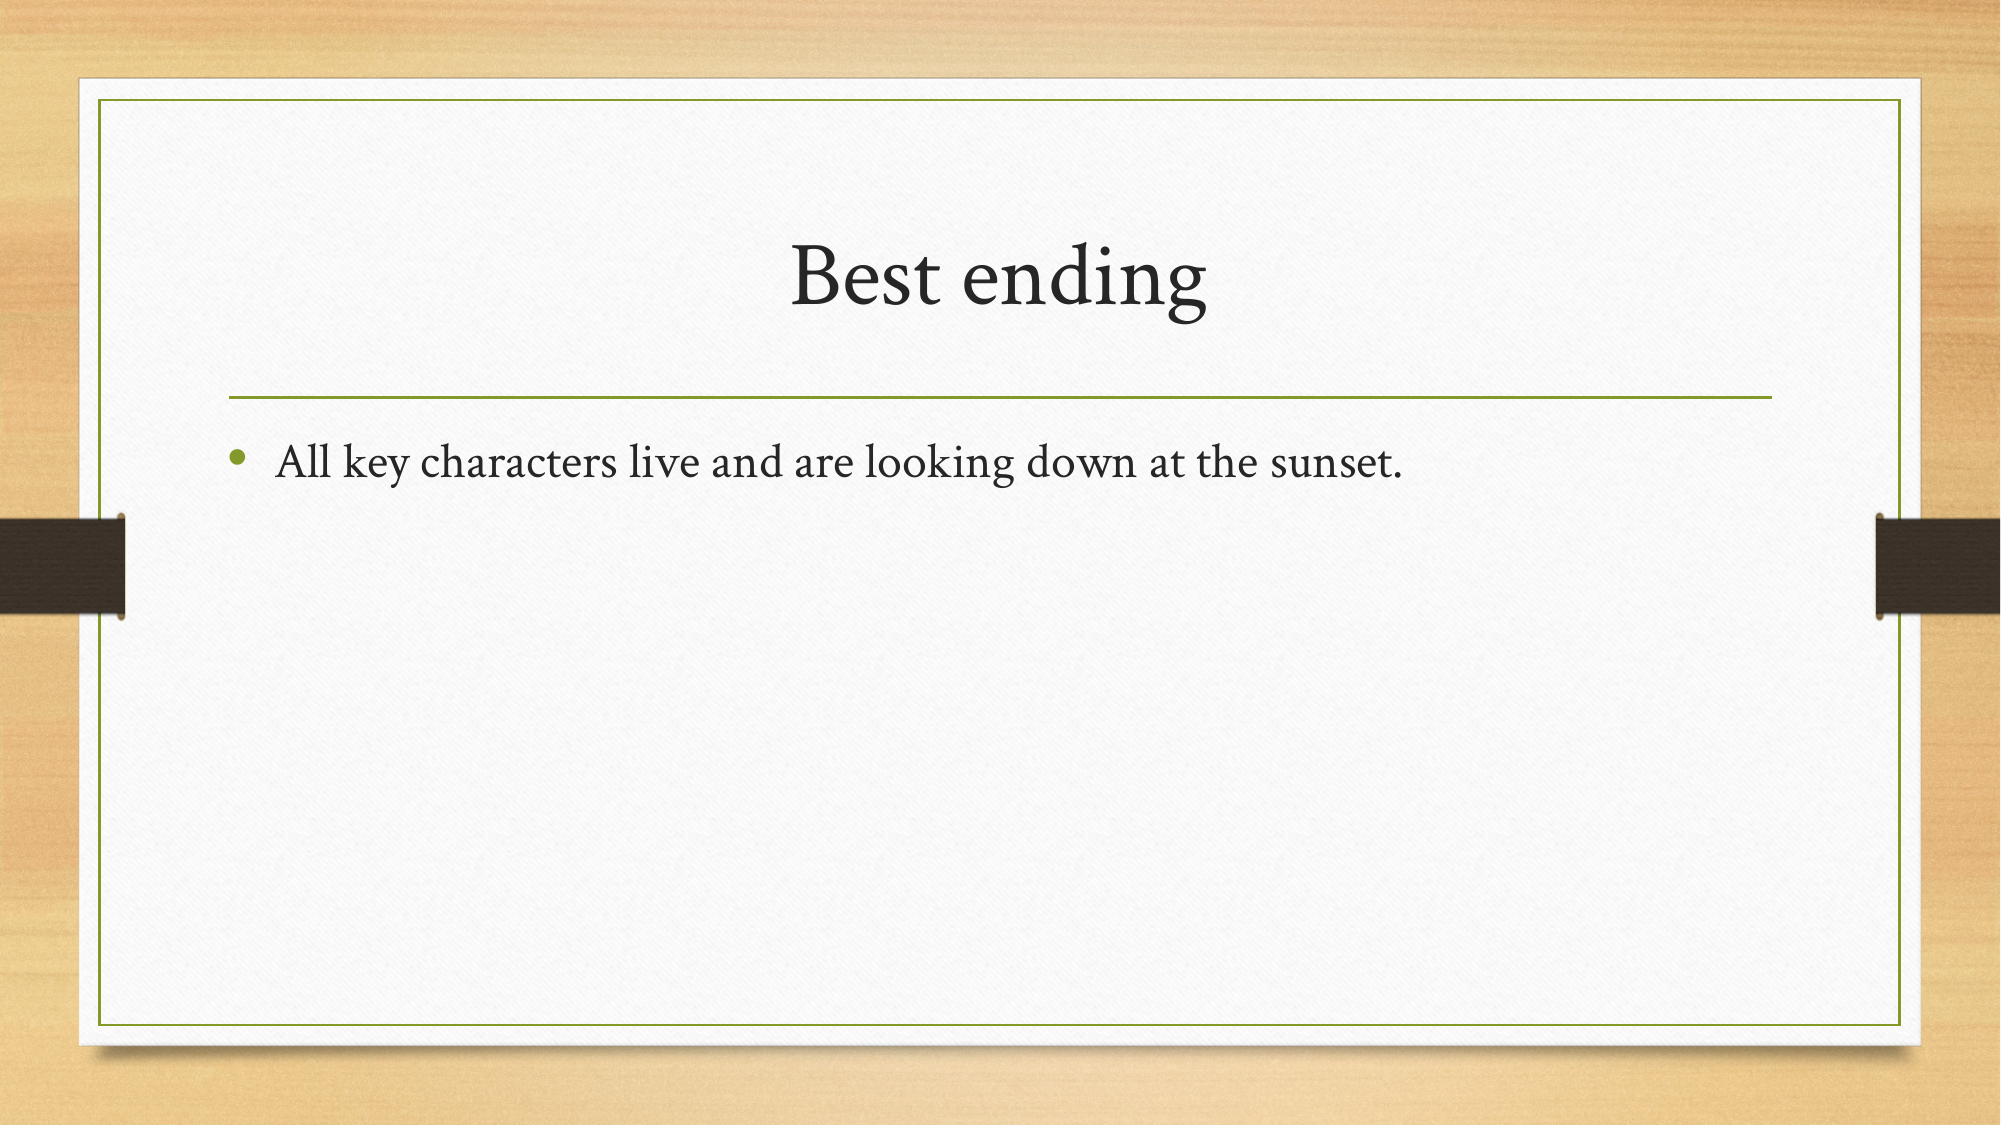

# Best ending
All key characters live and are looking down at the sunset.